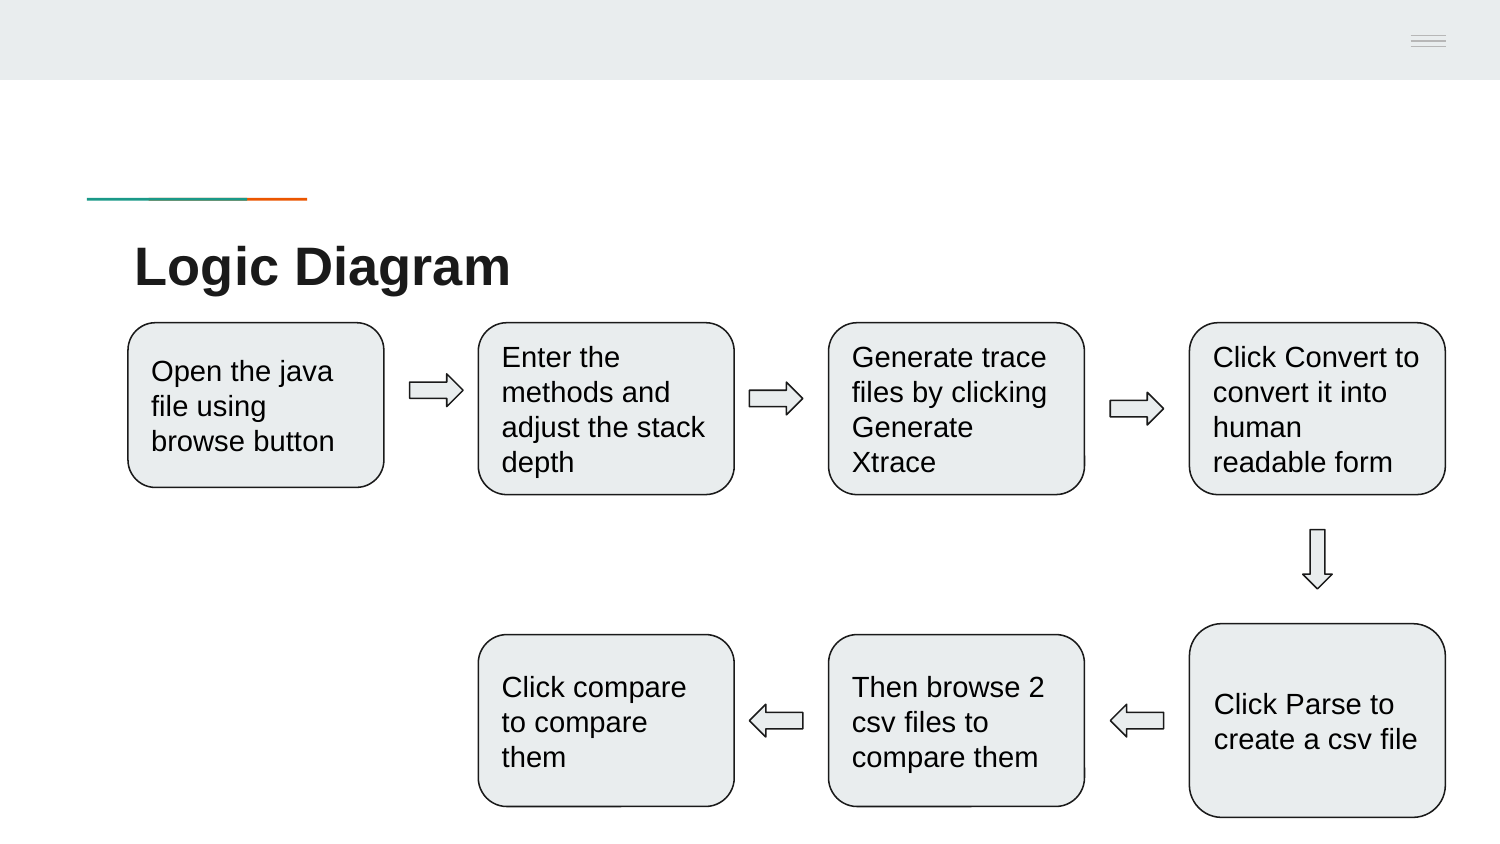

# Logic Diagram
Open the java file using browse button
Enter the methods and adjust the stack depth
Generate trace files by clicking Generate Xtrace
Click Convert to convert it into human readable form

Click Parse to create a csv file
Click compare to compare them
Then browse 2 csv files to compare them